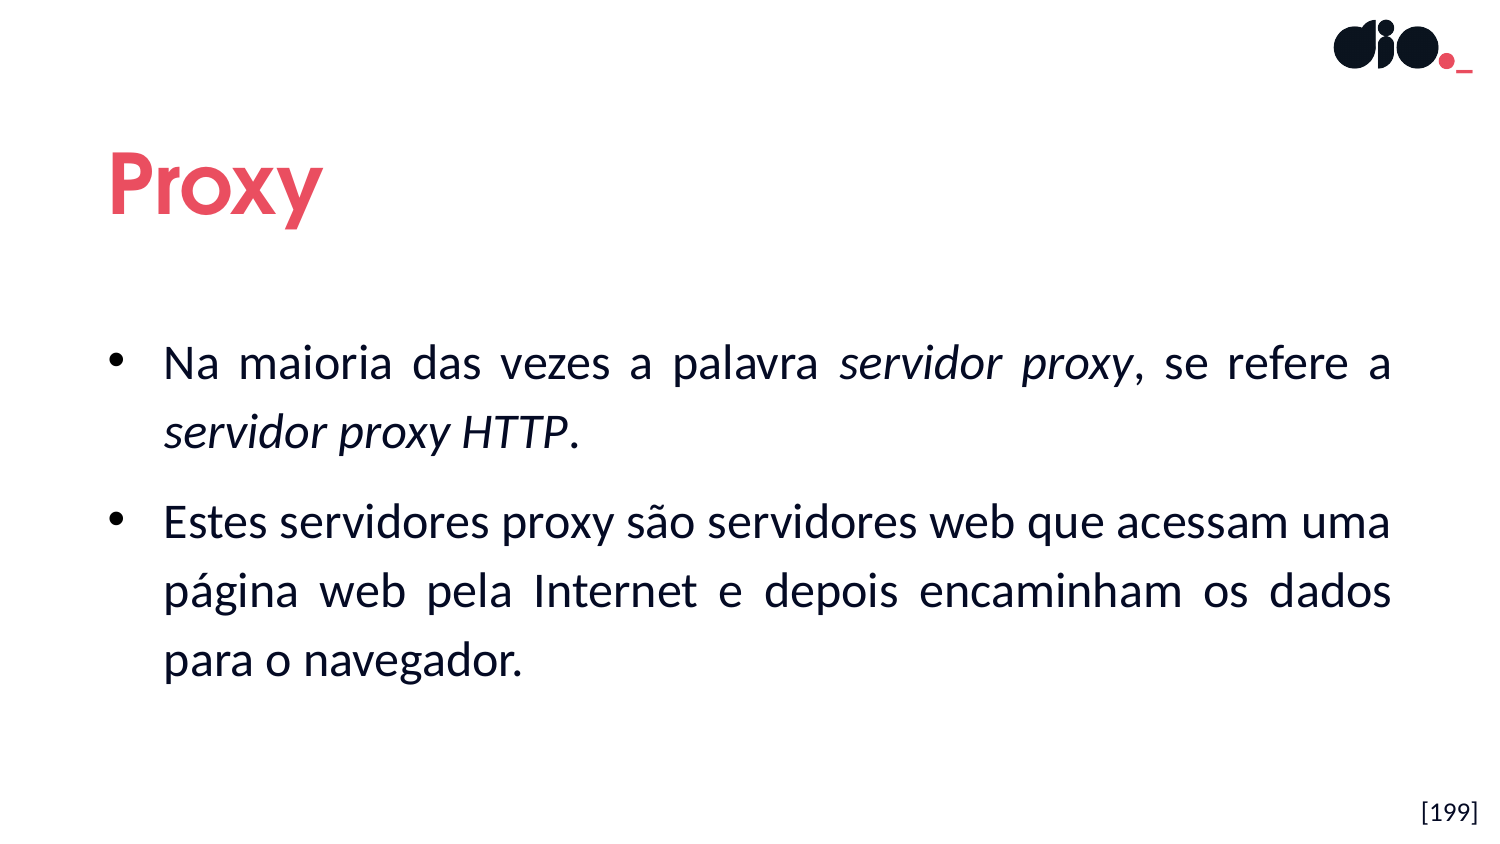

Proxy
Na maioria das vezes a palavra servidor proxy, se refere a servidor proxy HTTP.
Estes servidores proxy são servidores web que acessam uma página web pela Internet e depois encaminham os dados para o navegador.
[199]